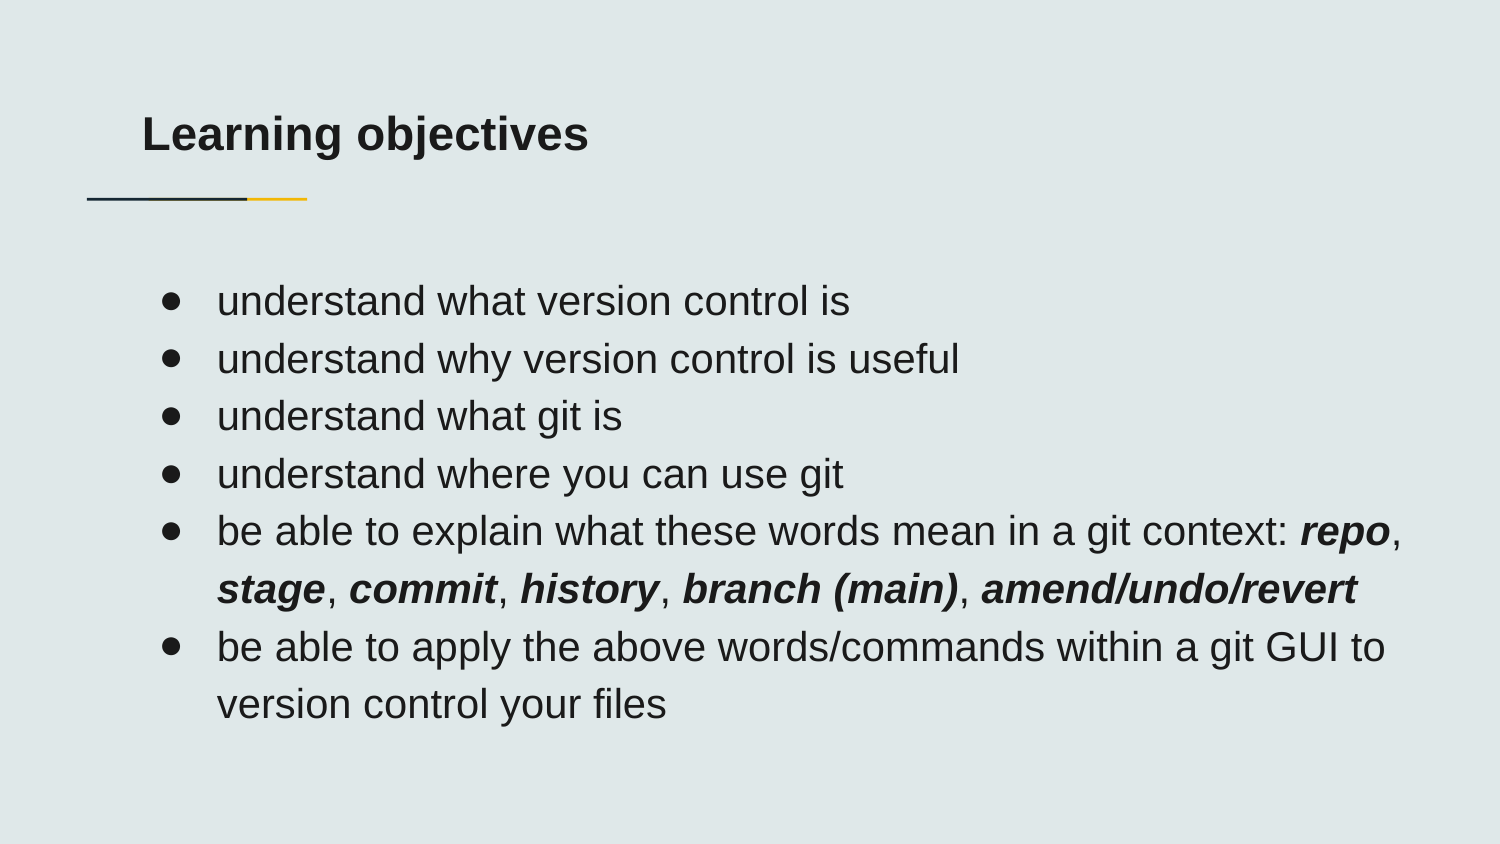

# Learning objectives
understand what version control is
understand why version control is useful
understand what git is
understand where you can use git
be able to explain what these words mean in a git context: repo, stage, commit, history, branch (main), amend/undo/revert
be able to apply the above words/commands within a git GUI to version control your files